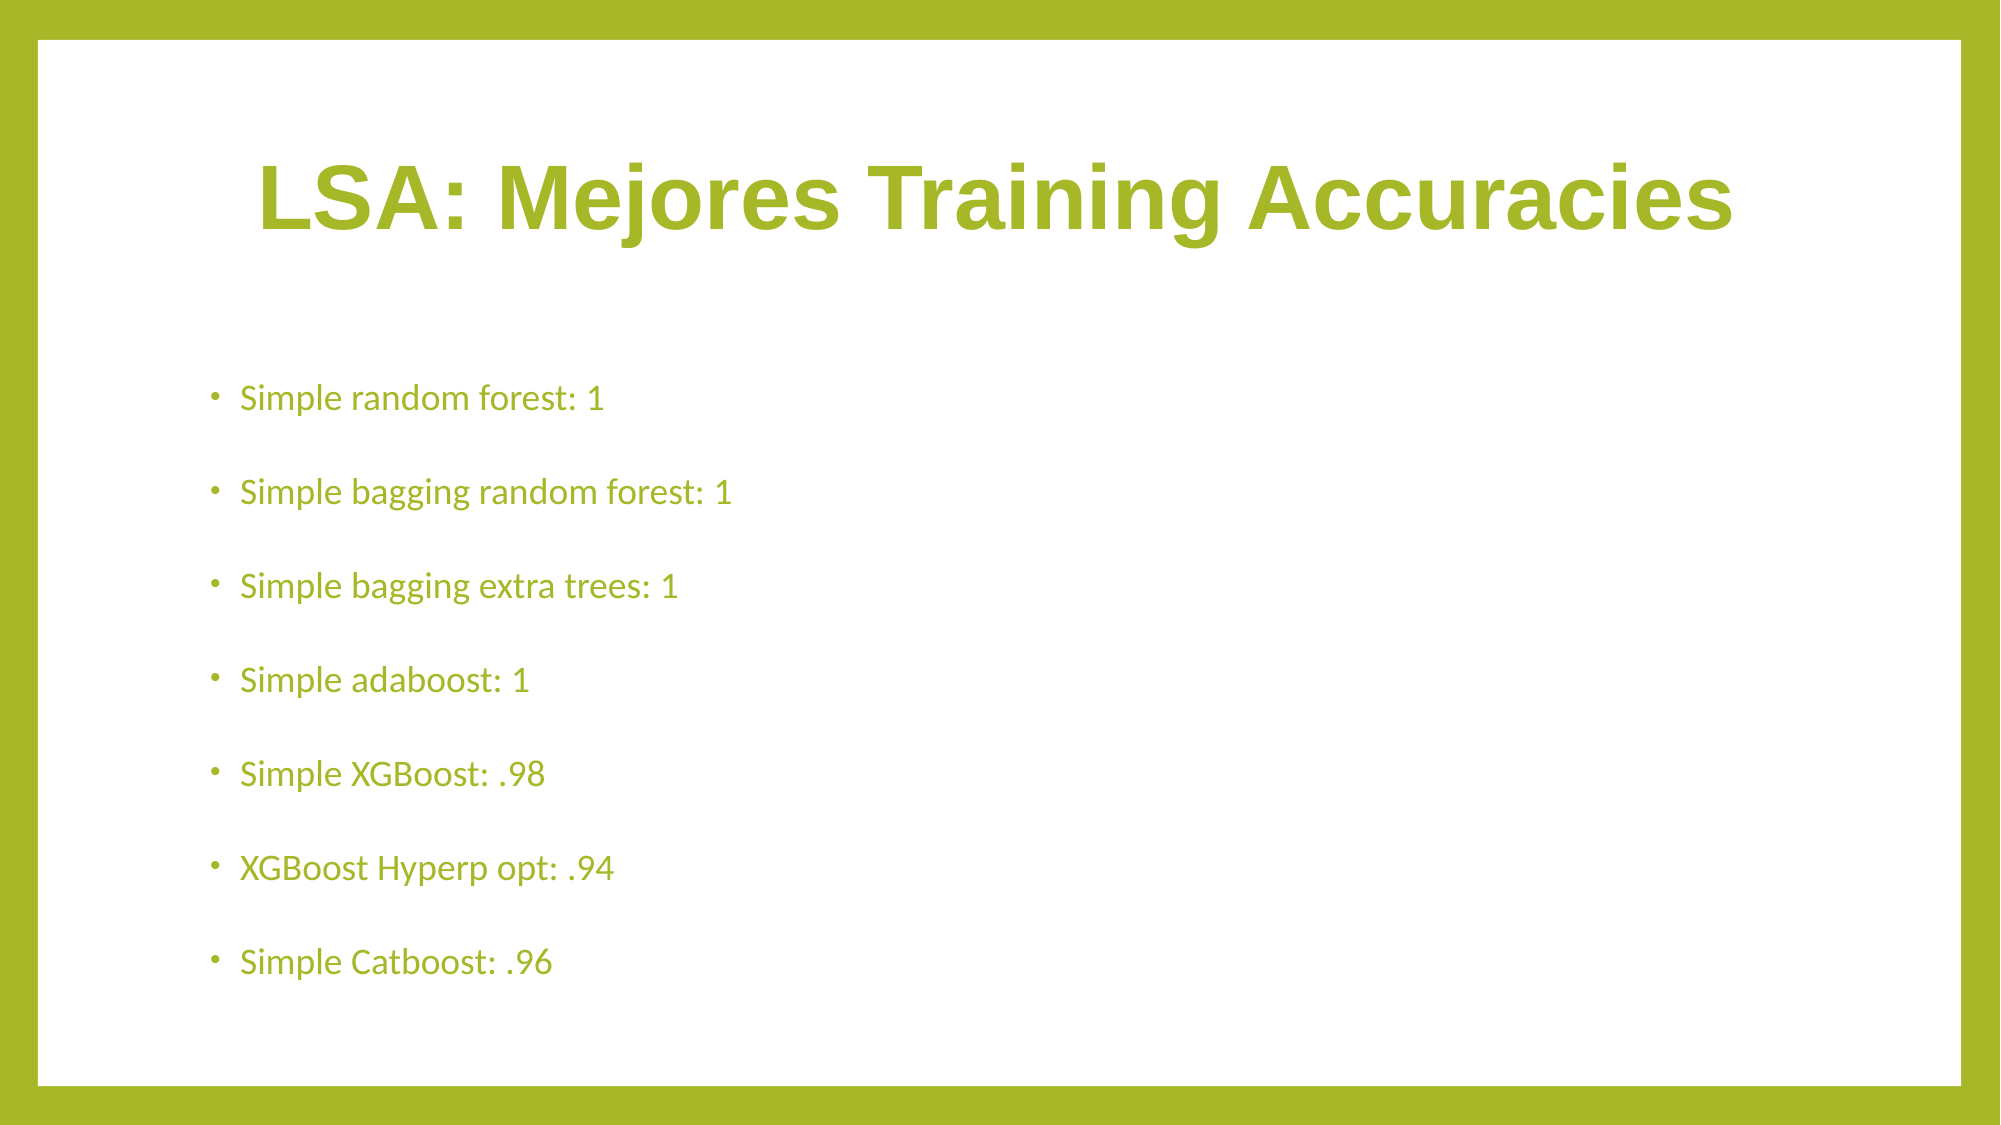

# LSA: Mejores Training Accuracies
Simple random forest: 1
Simple bagging random forest: 1
Simple bagging extra trees: 1
Simple adaboost: 1
Simple XGBoost: .98
XGBoost Hyperp opt: .94
Simple Catboost: .96